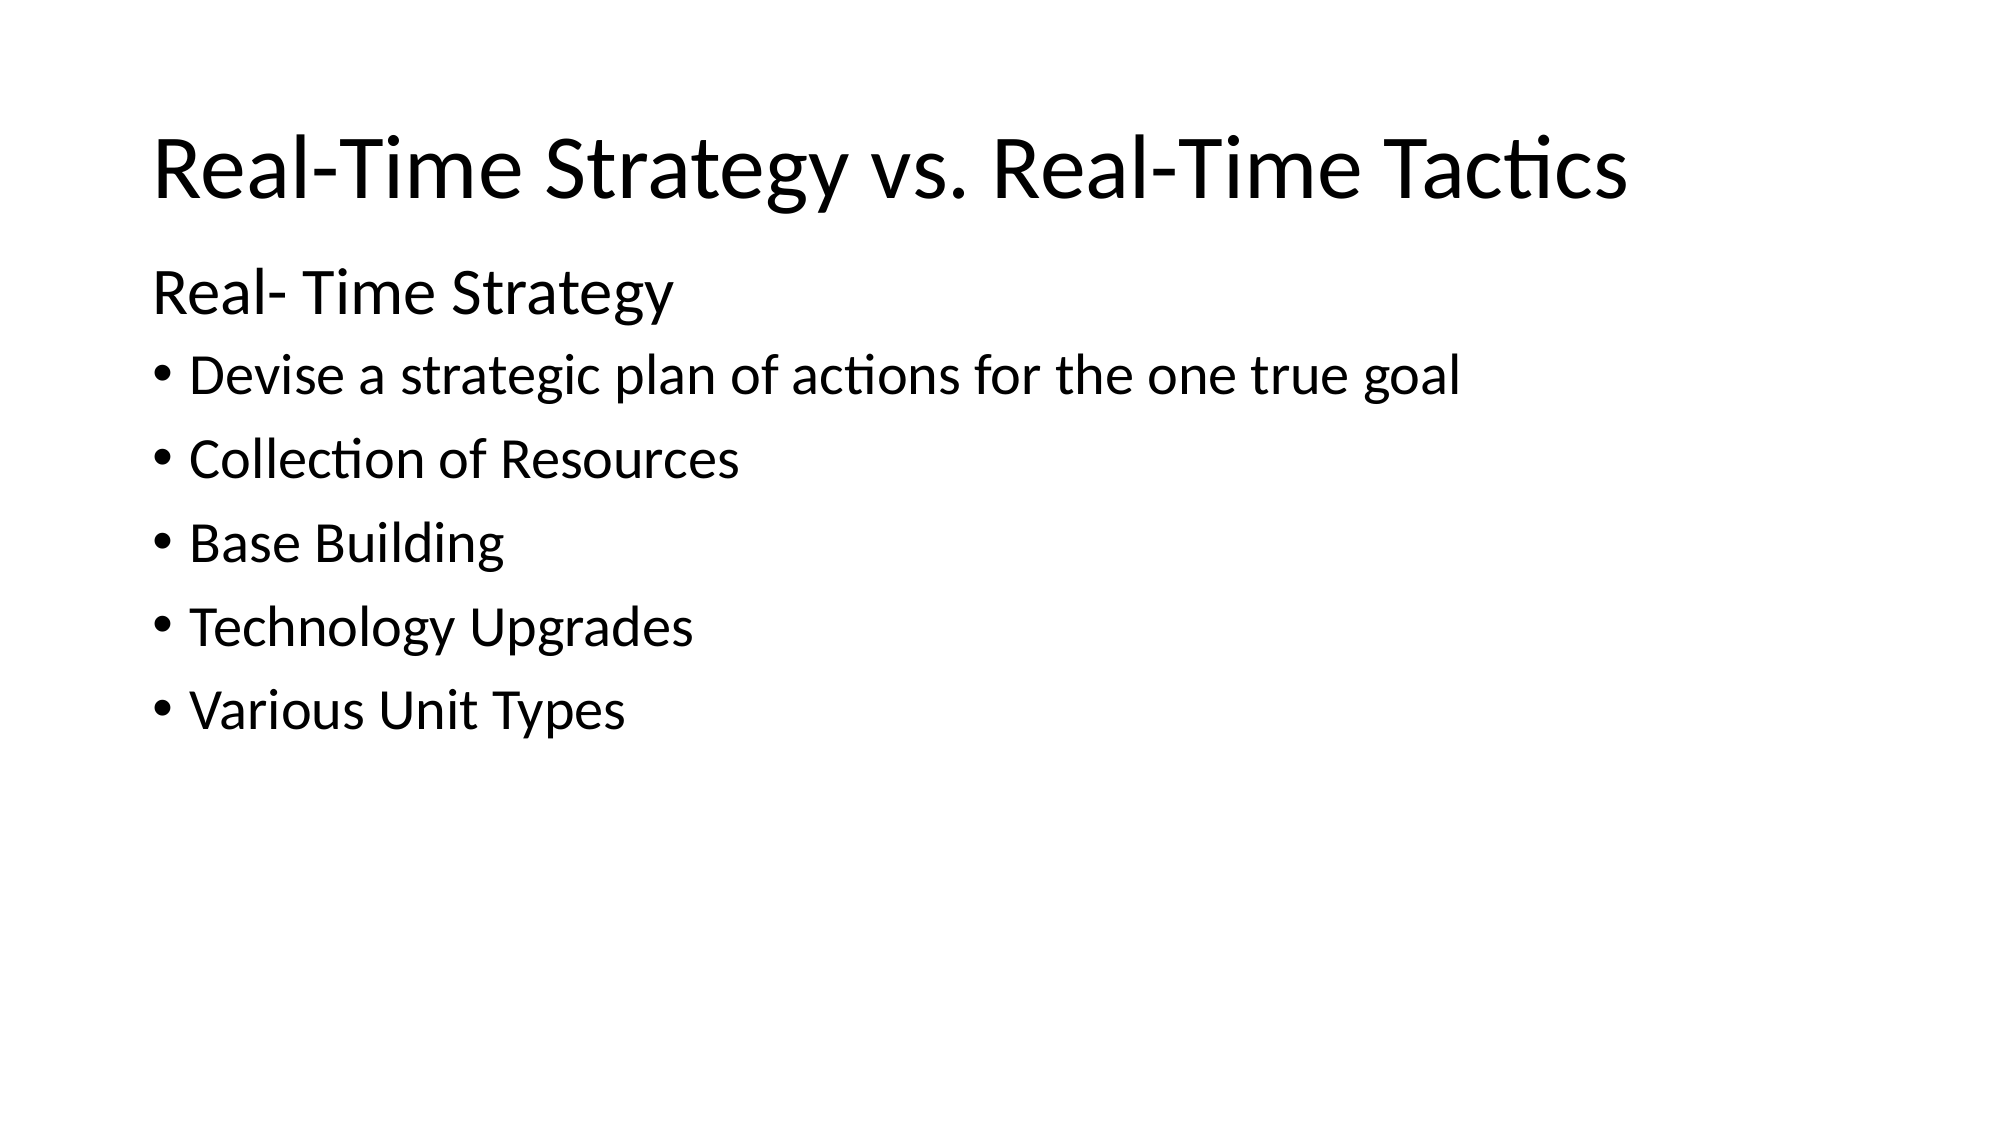

# Real-Time Strategy vs. Real-Time Tactics
Real- Time Strategy
Devise a strategic plan of actions for the one true goal
Collection of Resources
Base Building
Technology Upgrades
Various Unit Types